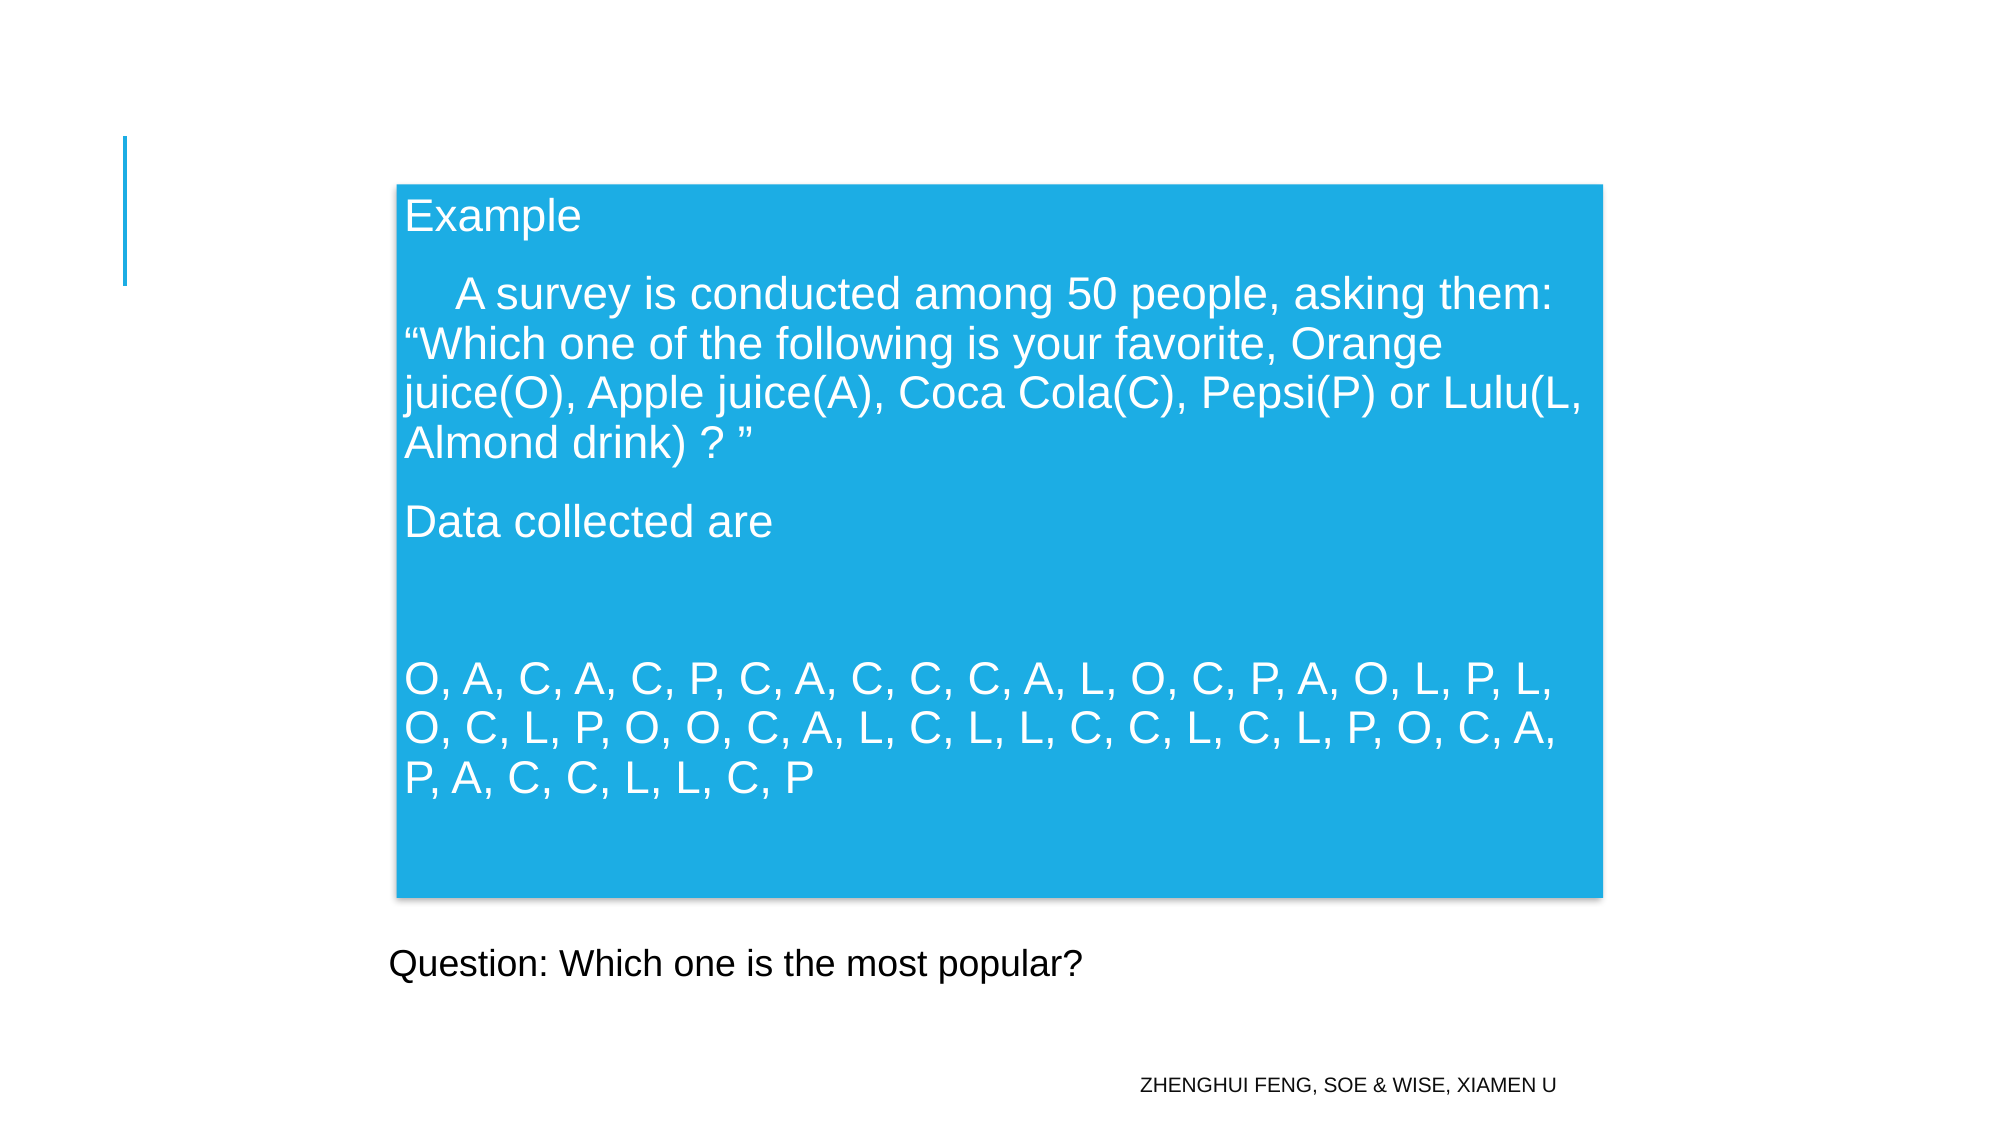

Example
    A survey is conducted among 50 people, asking them: “Which one of the following is your favorite, Orange juice(O), Apple juice(A), Coca Cola(C), Pepsi(P) or Lulu(L, Almond drink) ? ”
Data collected are

O, A, C, A, C, P, C, A, C, C, C, A, L, O, C, P, A, O, L, P, L, O, C, L, P, O, O, C, A, L, C, L, L, C, C, L, C, L, P, O, C, A, P, A, C, C, L, L, C, P
Question: Which one is the most popular?
Zhenghui Feng, SOE & WISE, Xiamen U